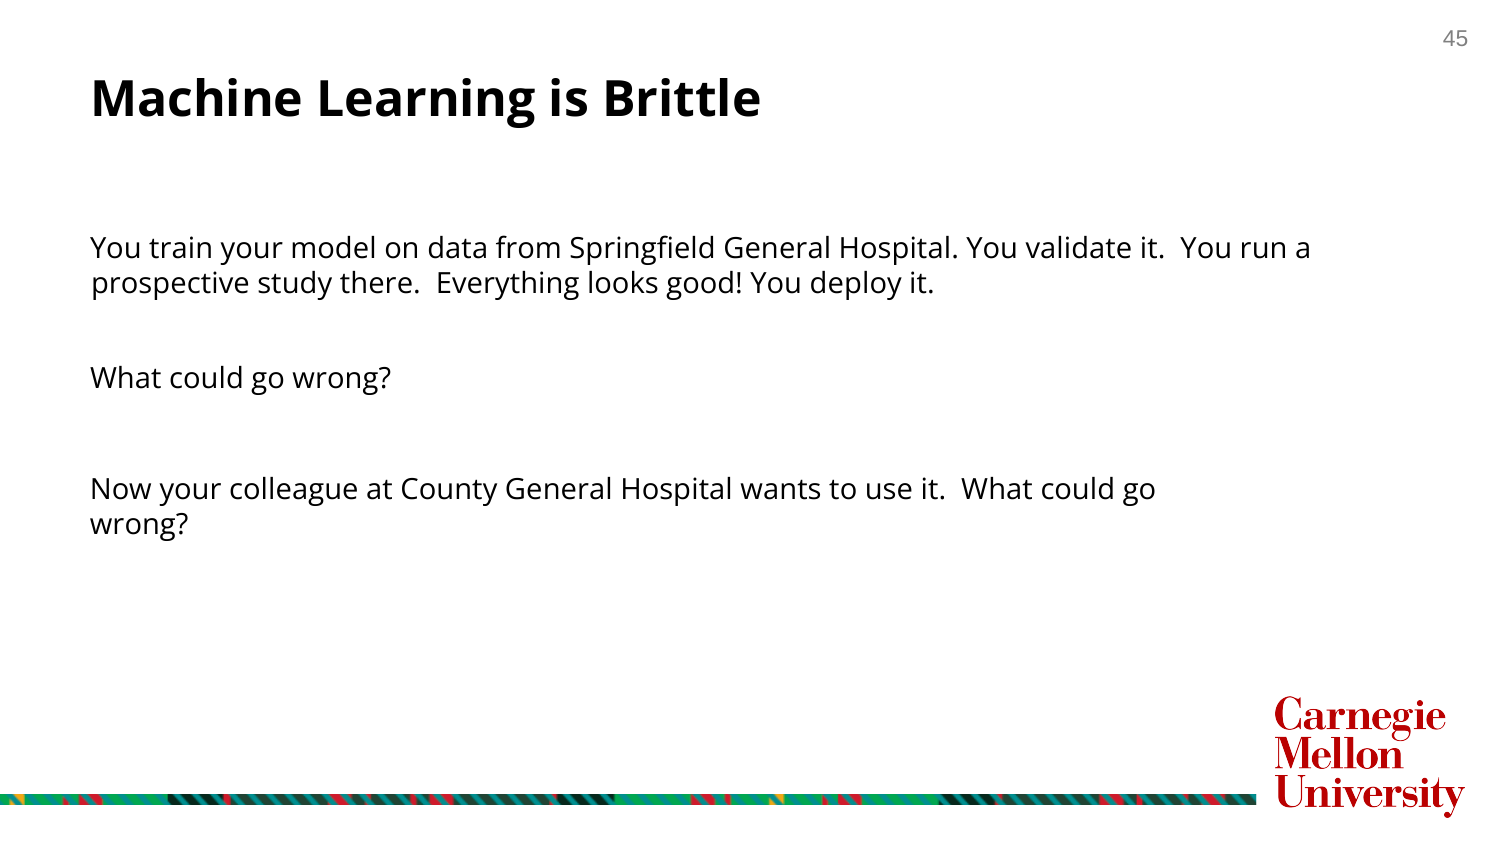

# Machine Learning is Brittle
You train your model on data from Springfield General Hospital. You validate it.  You run a prospective study there.  Everything looks good! You deploy it.

What could go wrong?

Now your colleague at County General Hospital wants to use it.  What could go wrong?

45